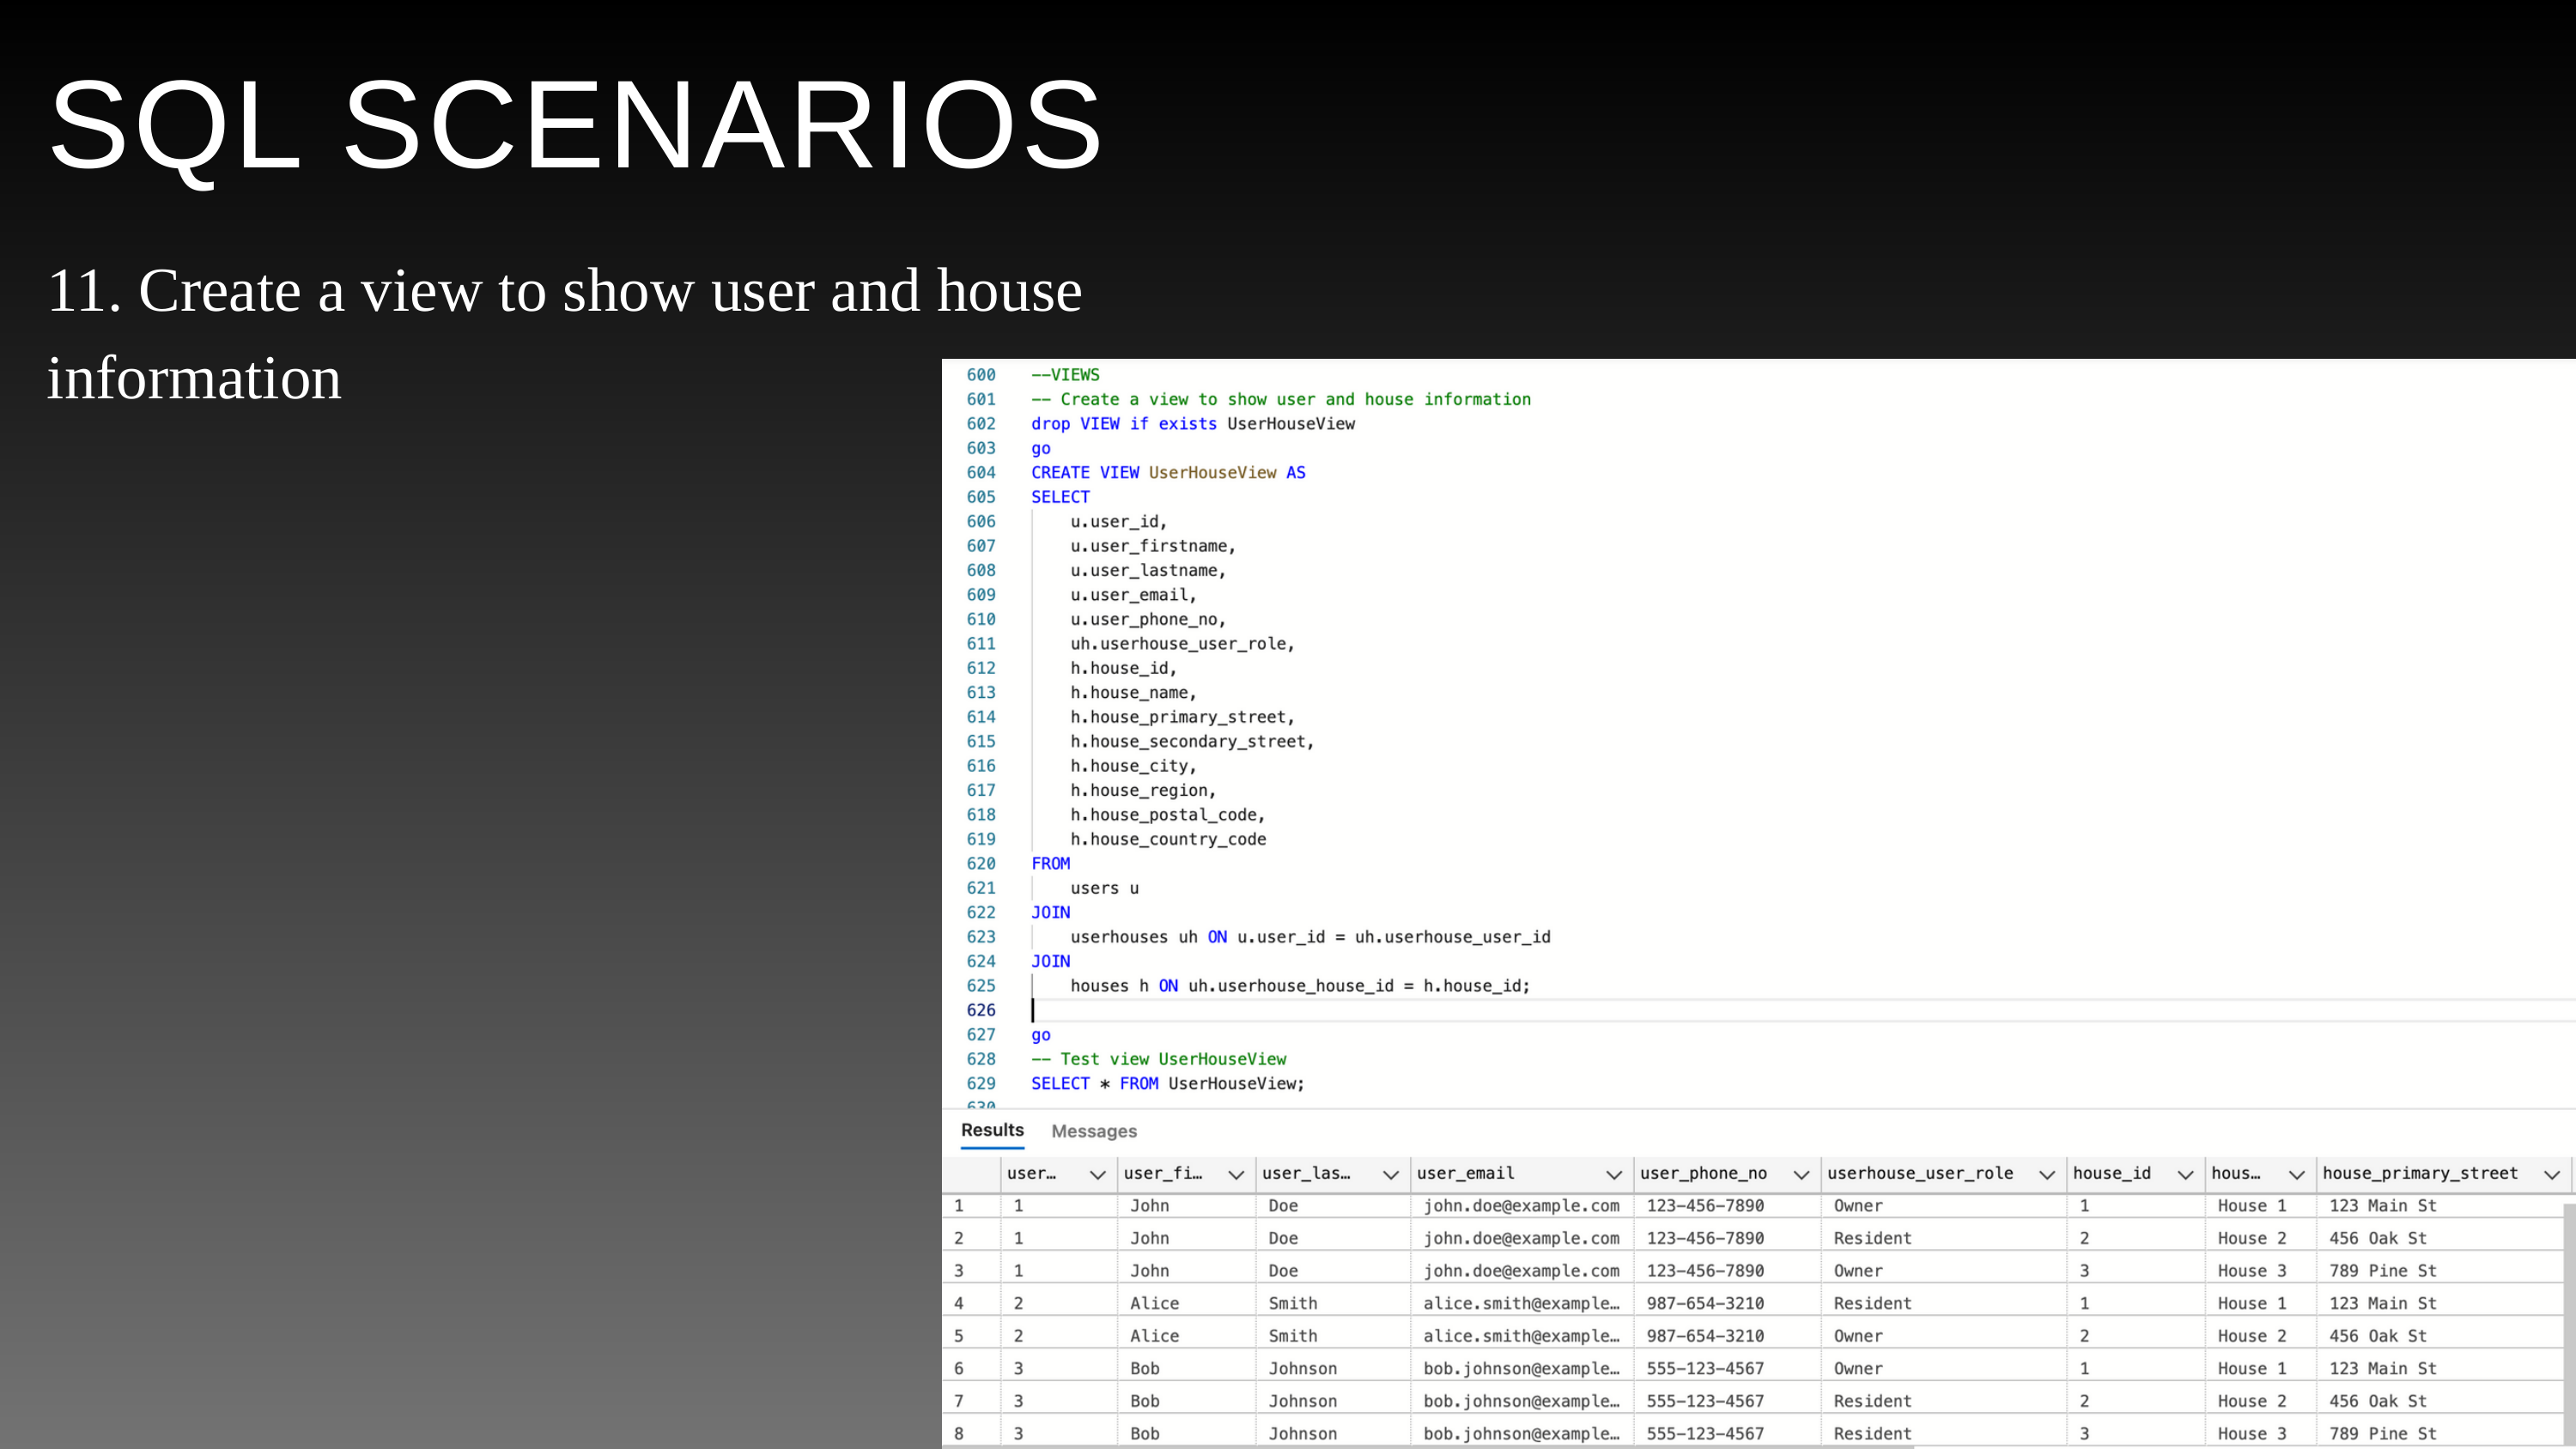

SQL SCENARIOS
11. Create a view to show user and house information